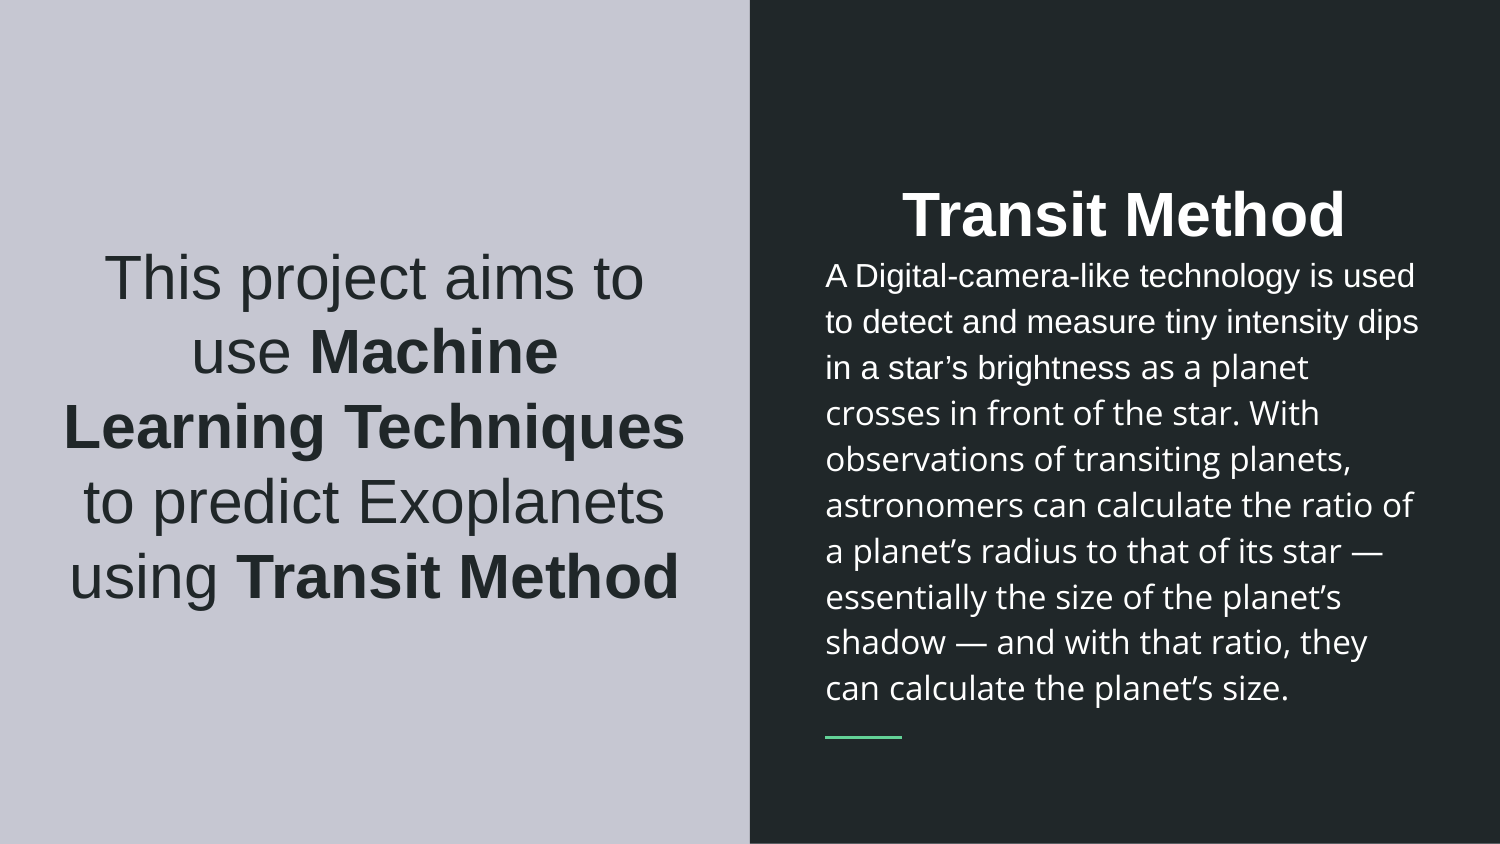

Transit Method
A Digital-camera-like technology is used to detect and measure tiny intensity dips in a star’s brightness as a planet crosses in front of the star. With observations of transiting planets, astronomers can calculate the ratio of a planet’s radius to that of its star — essentially the size of the planet’s shadow — and with that ratio, they can calculate the planet’s size.
# This project aims to use Machine Learning Techniques to predict Exoplanets using Transit Method